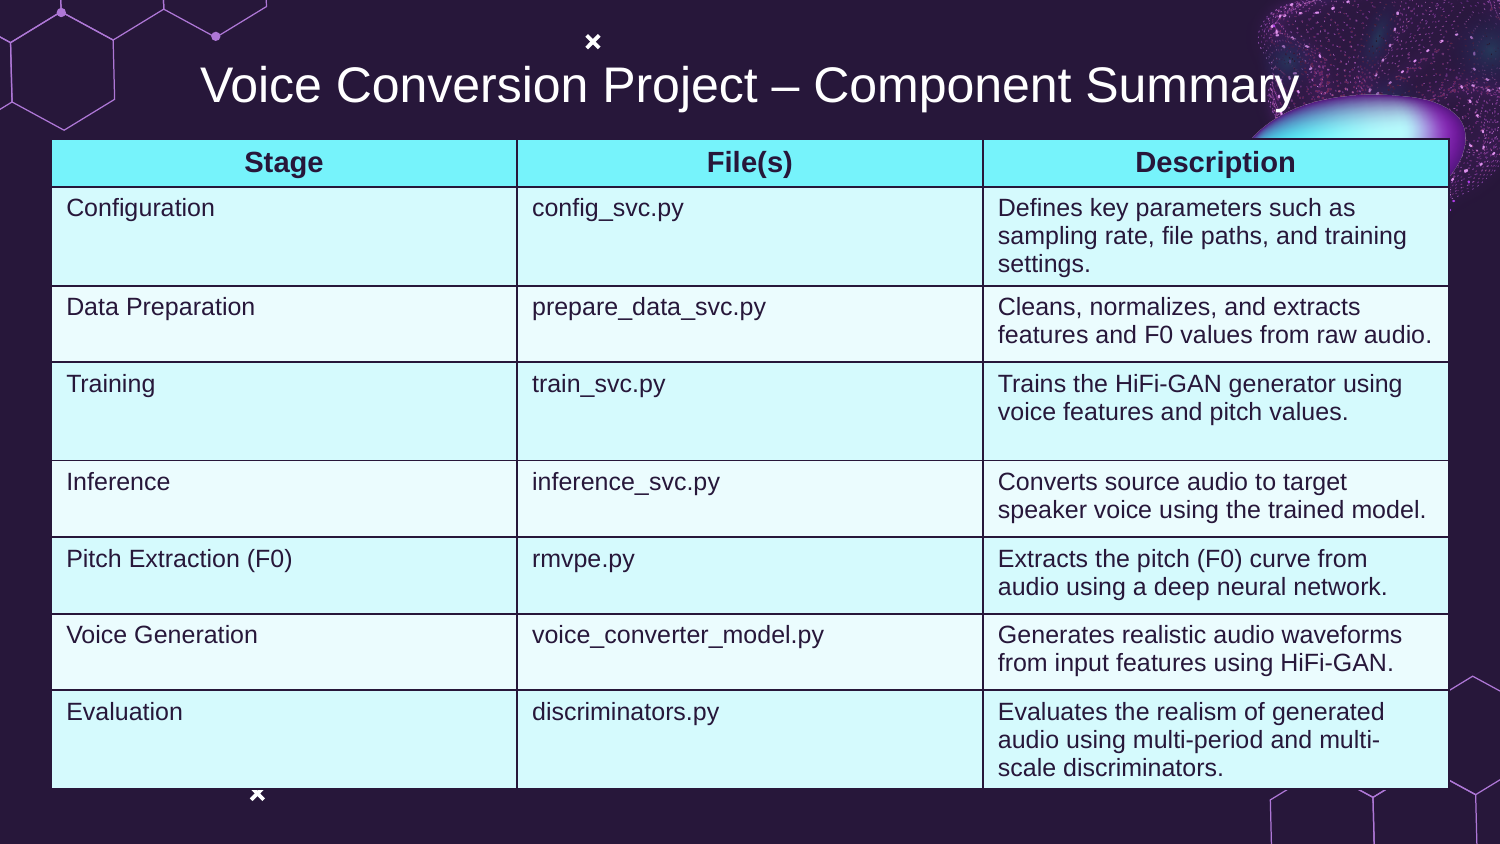

Voice Conversion Project – Component Summary
| Stage | File(s) | Description |
| --- | --- | --- |
| Configuration | config\_svc.py | Defines key parameters such as sampling rate, file paths, and training settings. |
| Data Preparation | prepare\_data\_svc.py | Cleans, normalizes, and extracts features and F0 values from raw audio. |
| Training | train\_svc.py | Trains the HiFi-GAN generator using voice features and pitch values. |
| Inference | inference\_svc.py | Converts source audio to target speaker voice using the trained model. |
| Pitch Extraction (F0) | rmvpe.py | Extracts the pitch (F0) curve from audio using a deep neural network. |
| Voice Generation | voice\_converter\_model.py | Generates realistic audio waveforms from input features using HiFi-GAN. |
| Evaluation | discriminators.py | Evaluates the realism of generated audio using multi-period and multi-scale discriminators. |